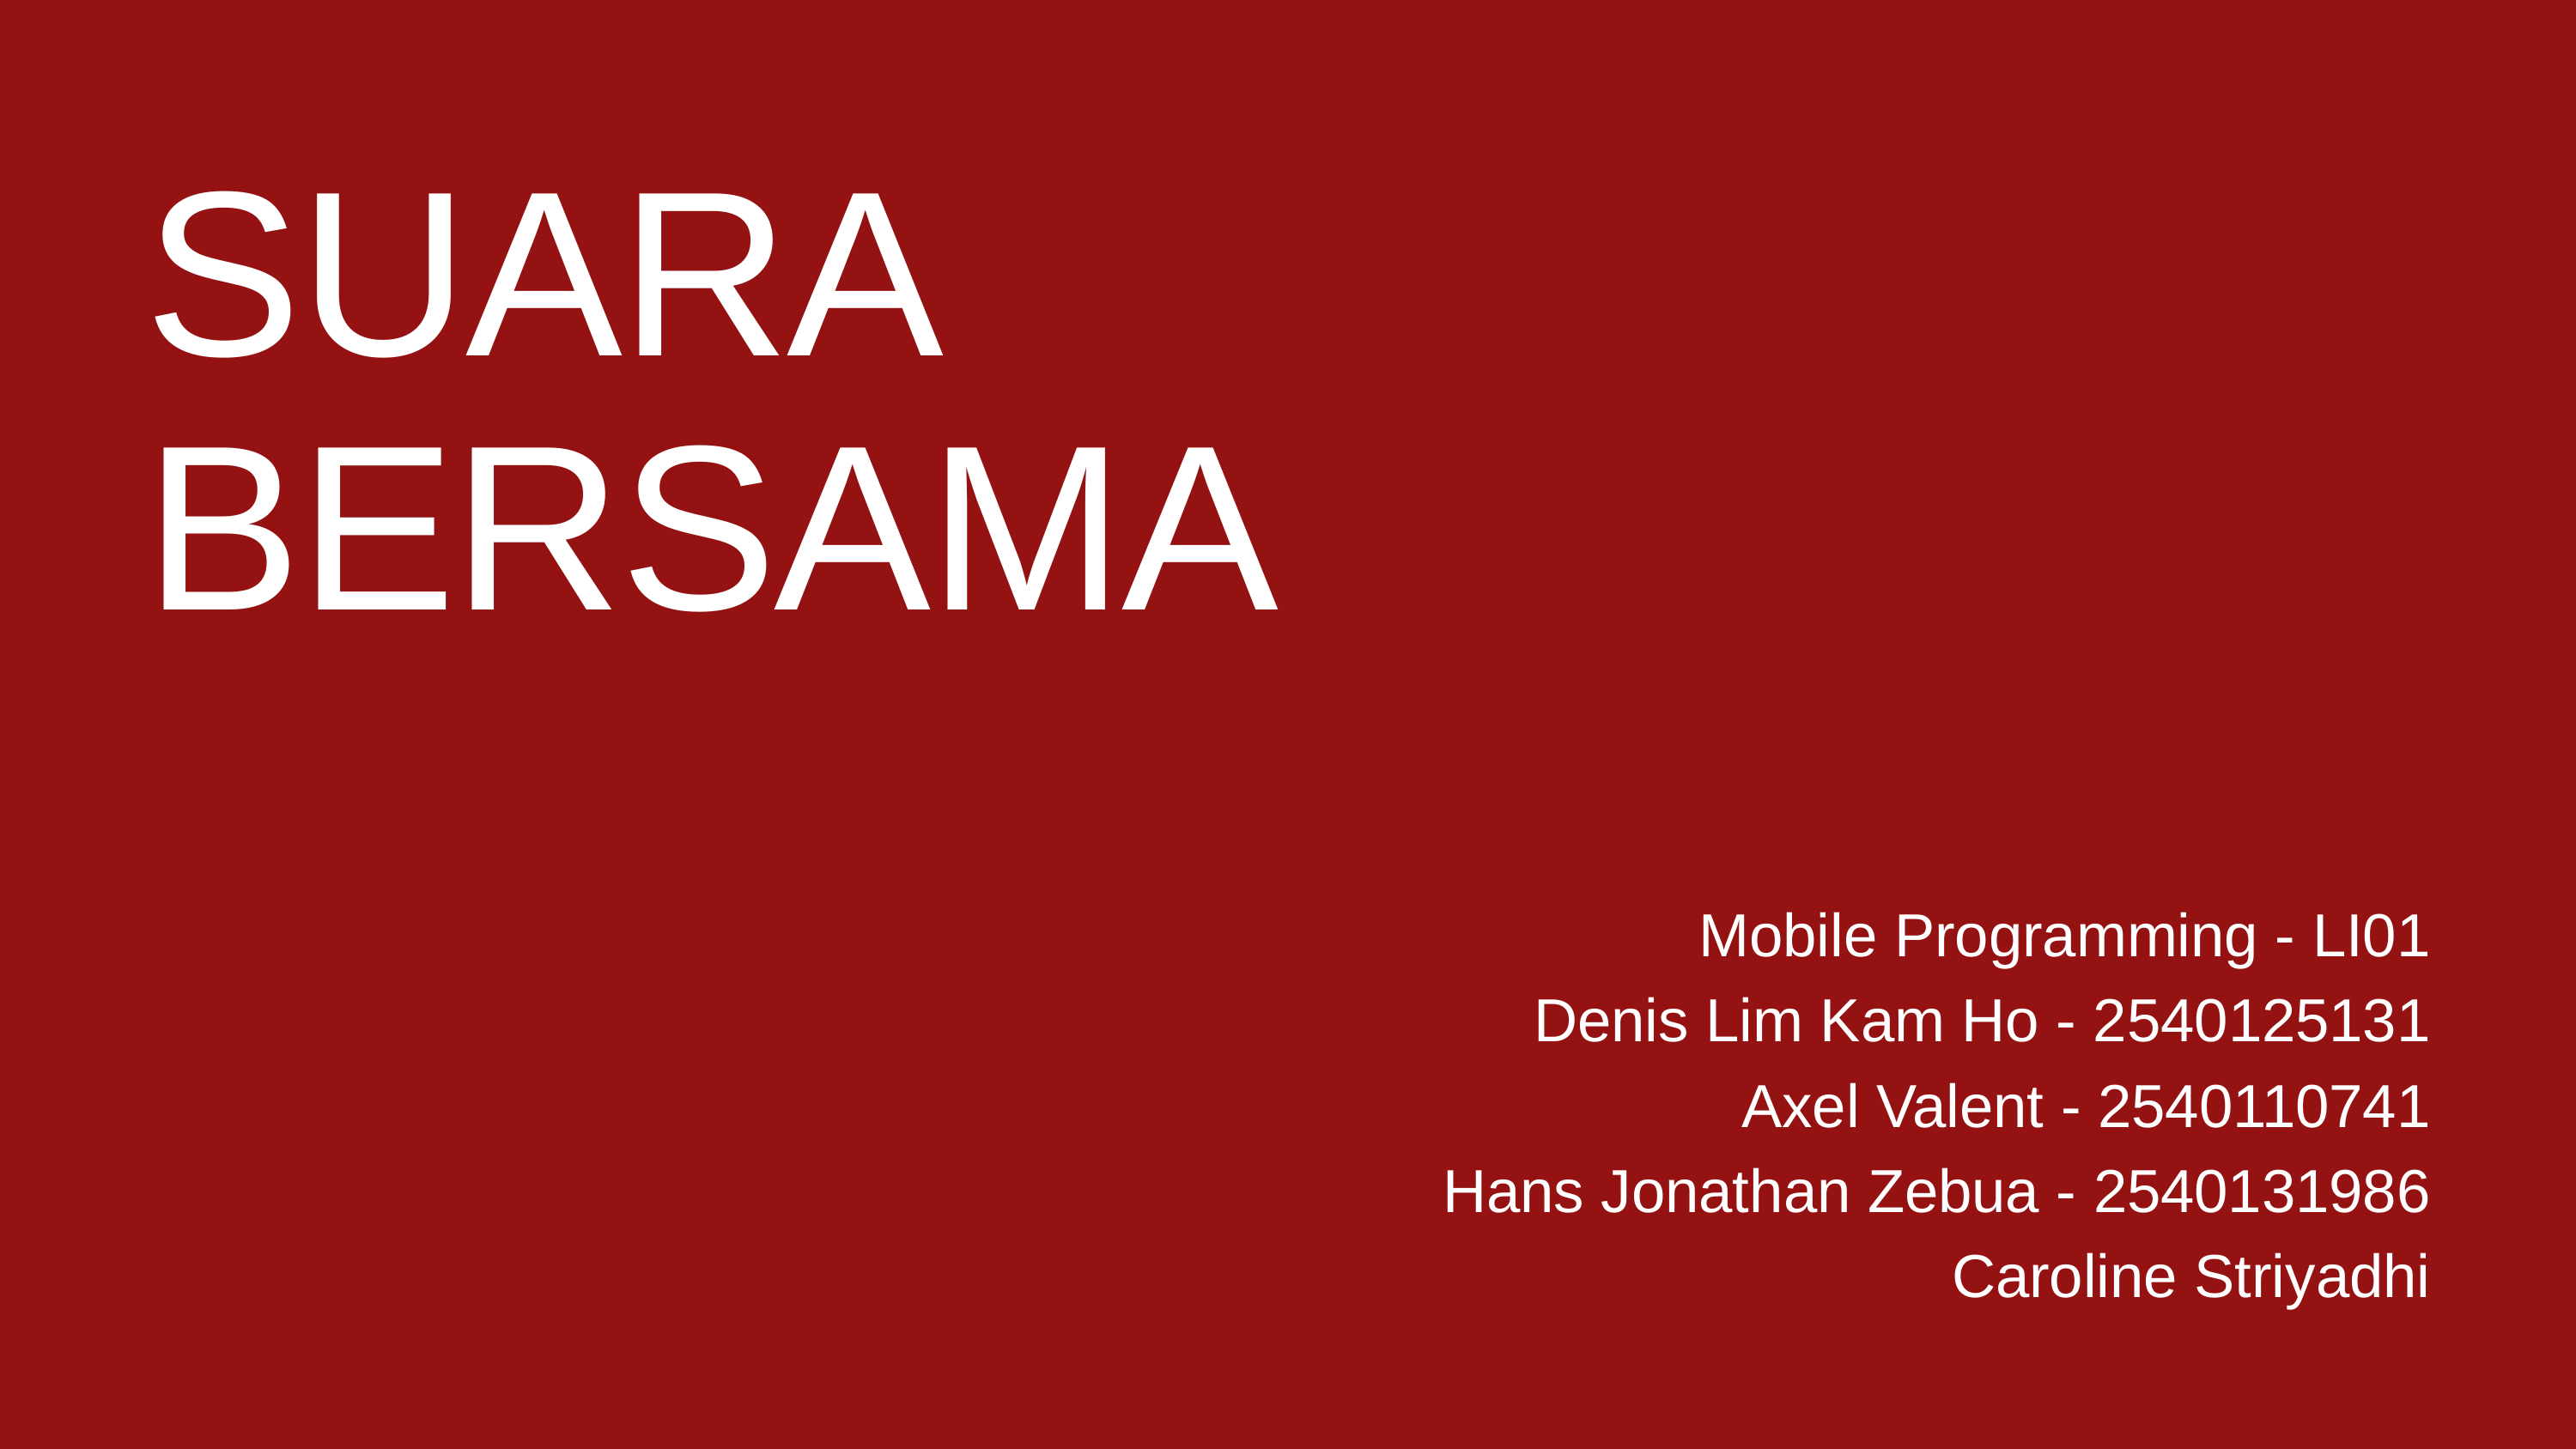

SUARA
BERSAMA
Mobile Programming - LI01
 Denis Lim Kam Ho - 2540125131
Axel Valent - 2540110741
Hans Jonathan Zebua - 2540131986
Caroline Striyadhi